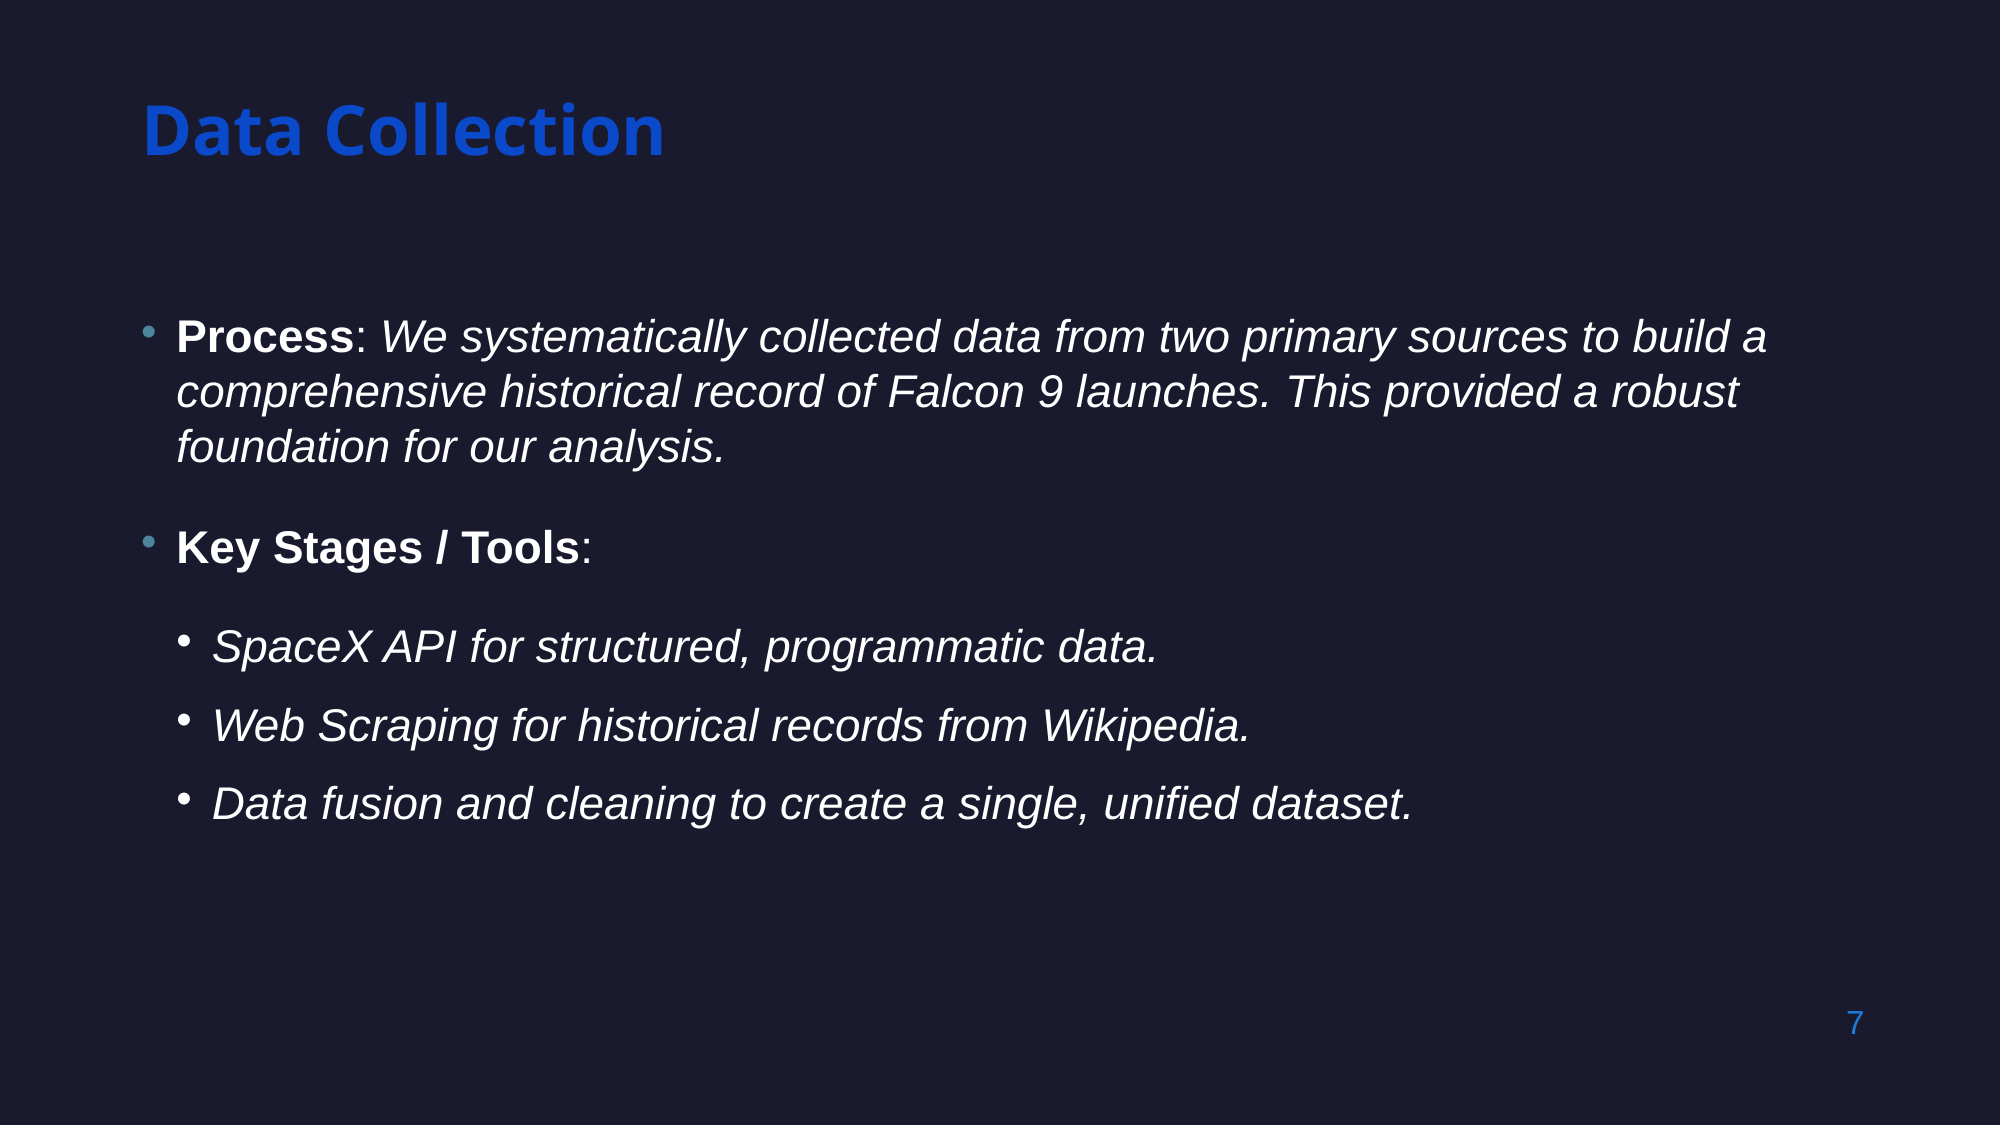

Data Collection
# Process: We systematically collected data from two primary sources to build a comprehensive historical record of Falcon 9 launches. This provided a robust foundation for our analysis.
Key Stages / Tools:
SpaceX API for structured, programmatic data.
Web Scraping for historical records from Wikipedia.
Data fusion and cleaning to create a single, unified dataset.

7